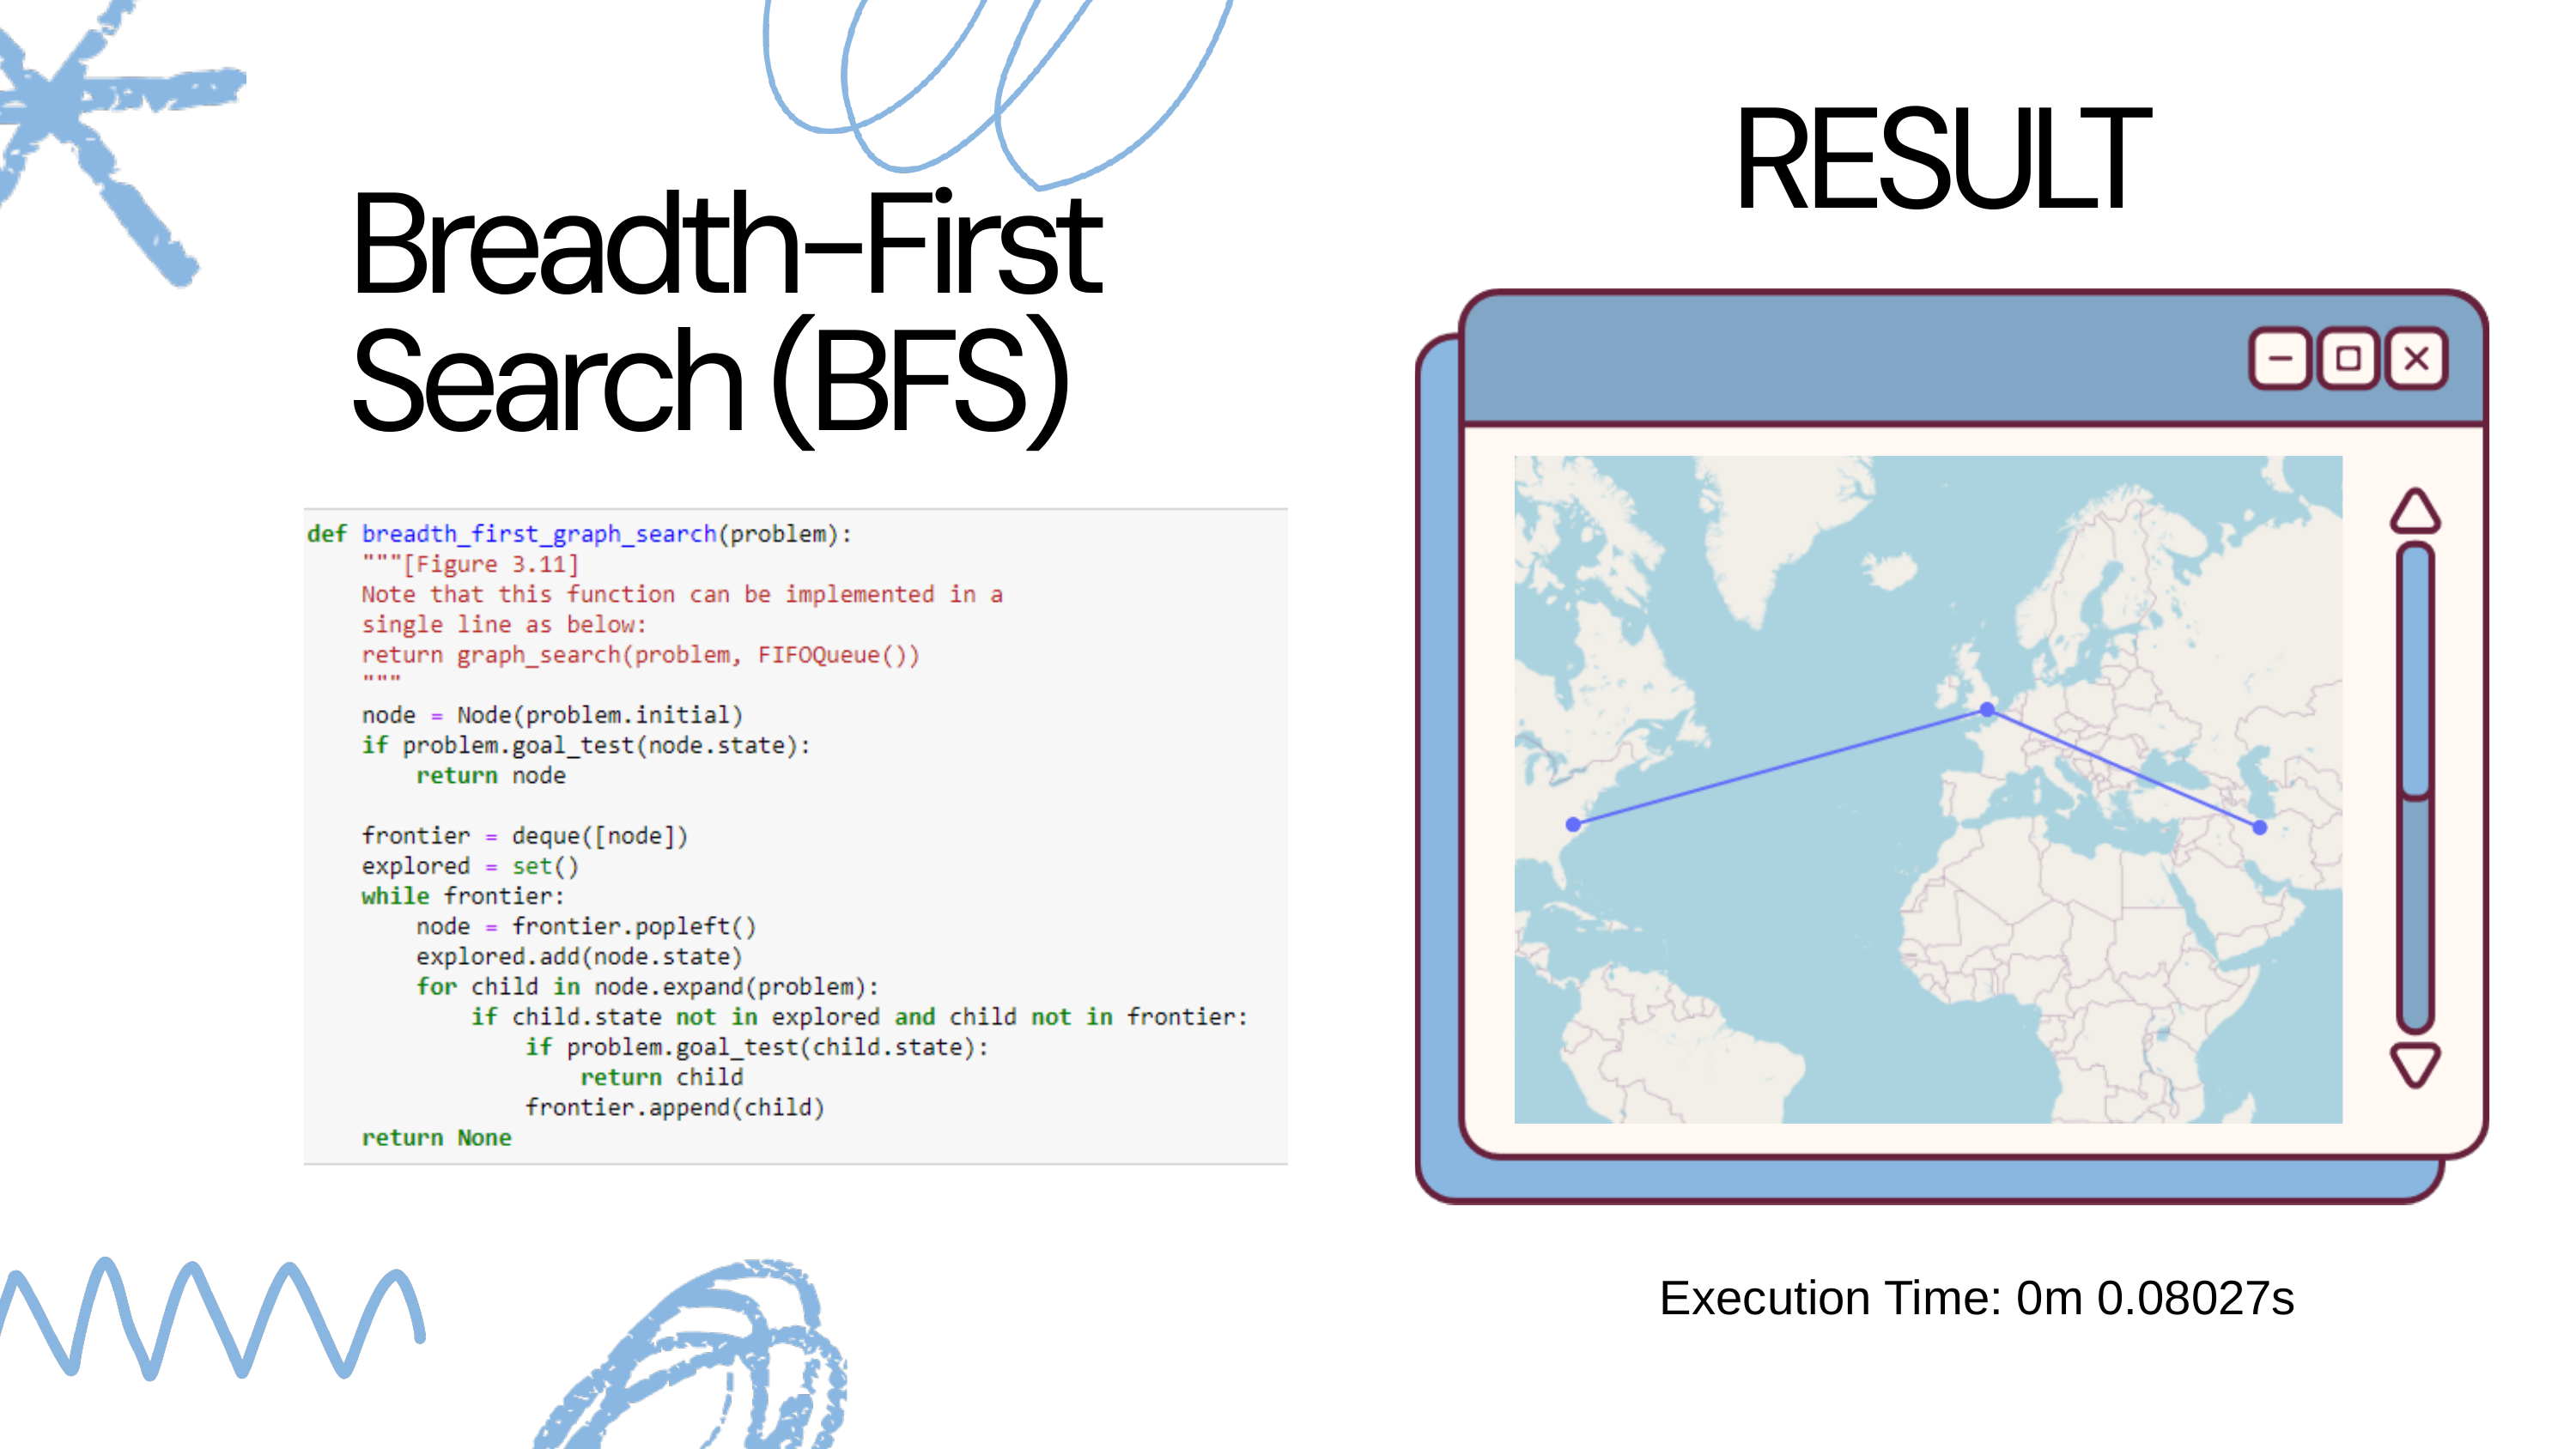

RESULT
Breadth-First Search (BFS)

Execution Time: 0m 0.08027s